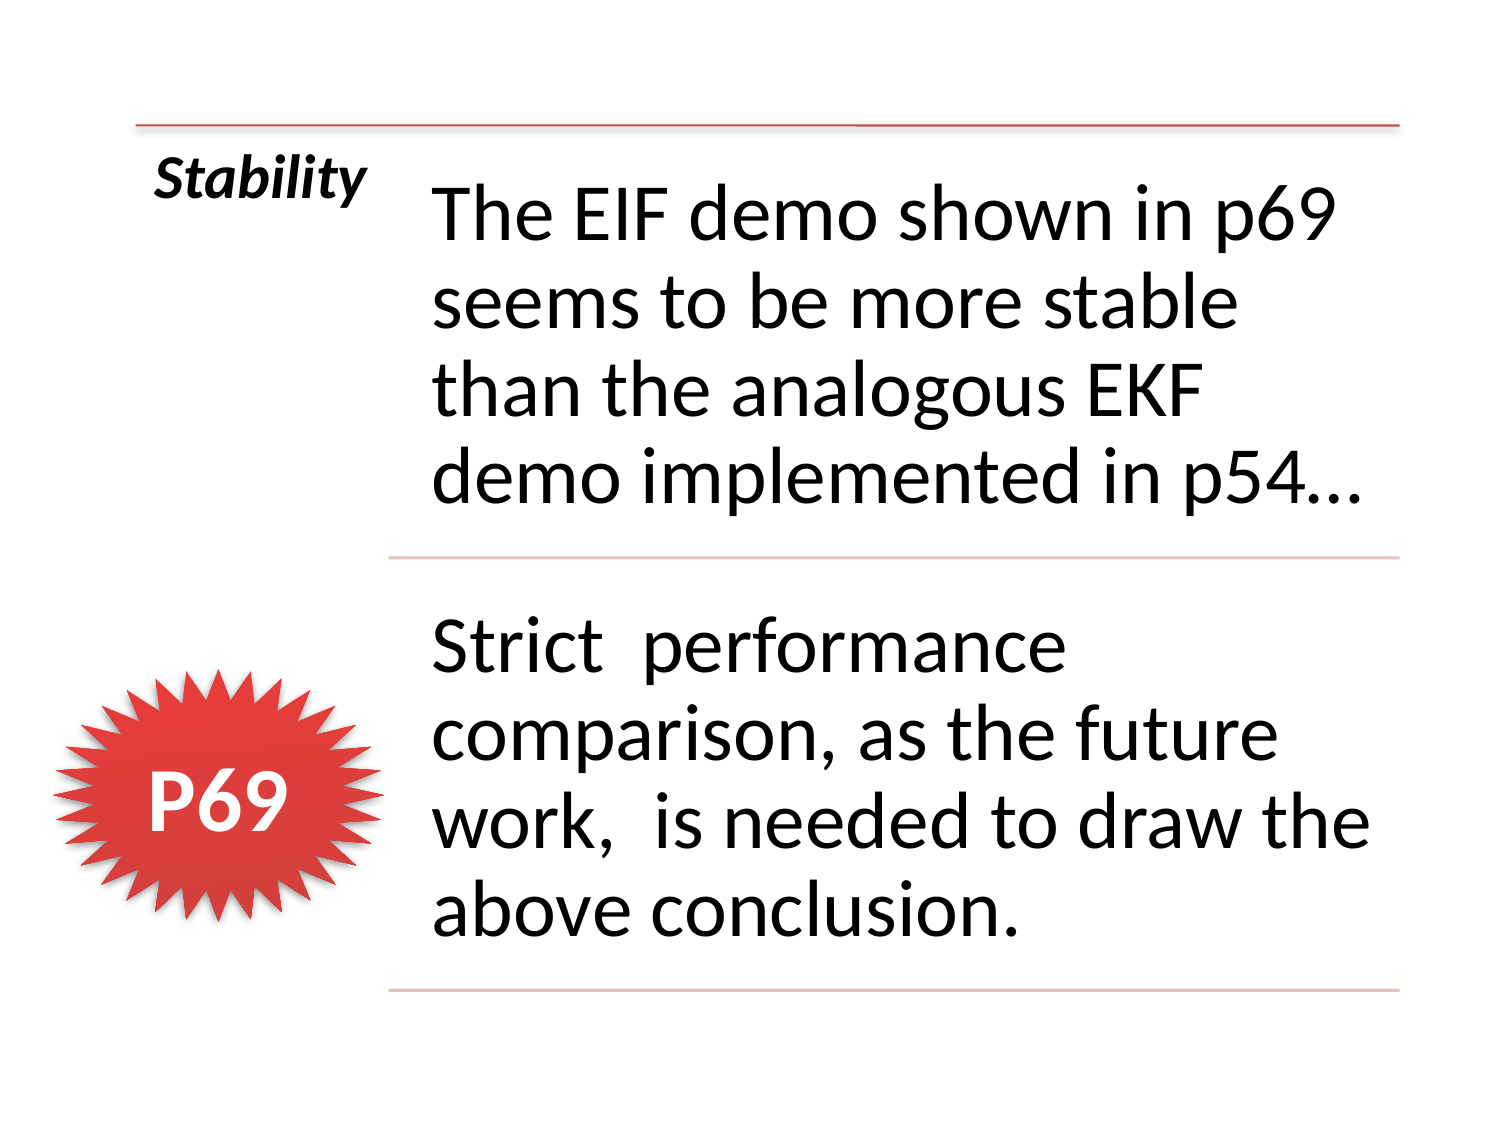

Stability
The EIF demo shown in p69 seems to be more stable than the analogous EKF demo implemented in p54…
Strict  performance comparison, as the future work,  is needed to draw the above conclusion.
P69